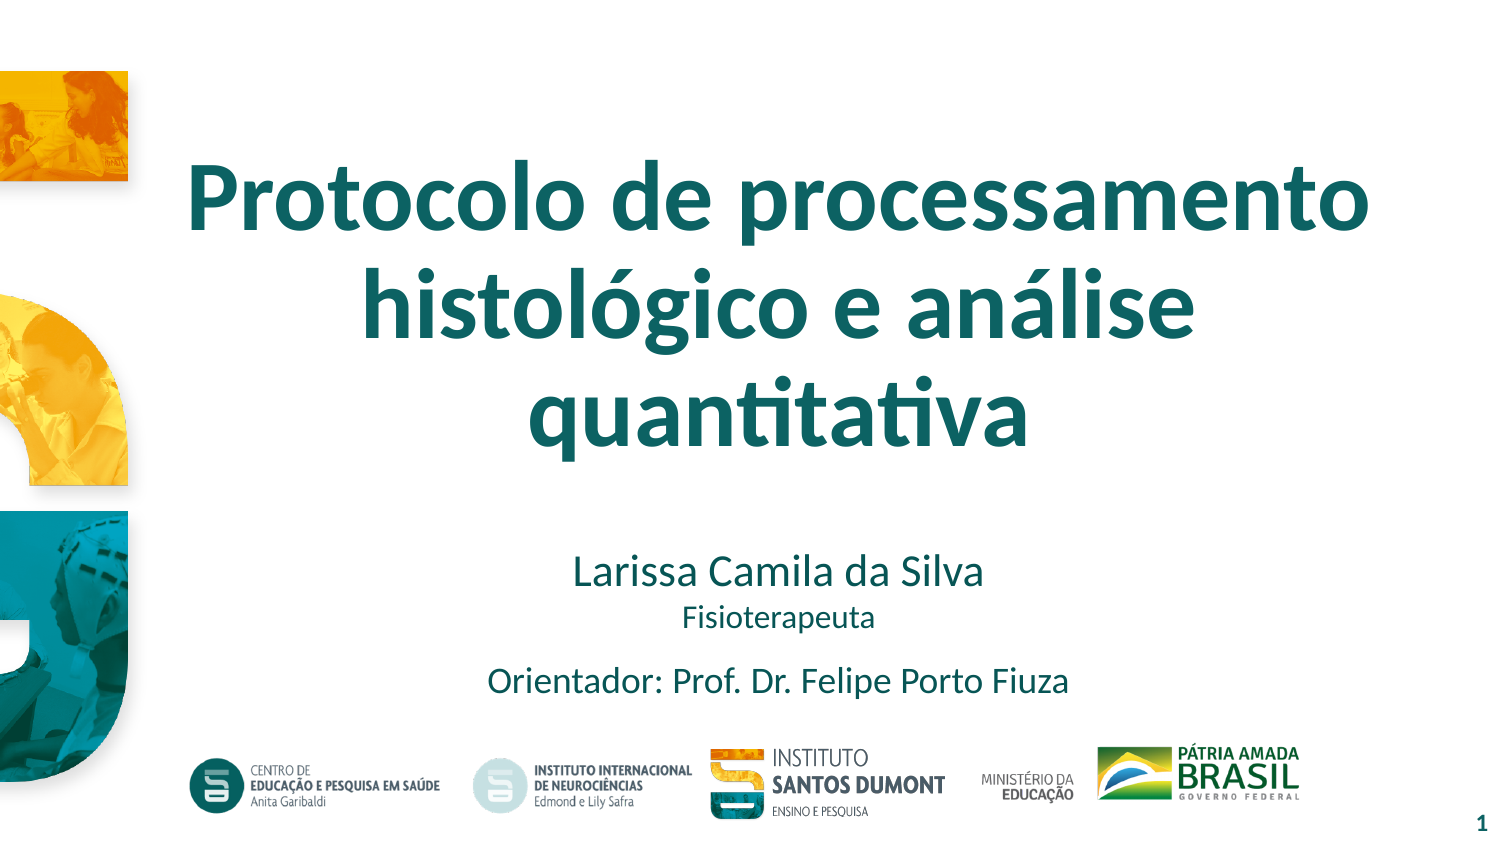

# Protocolo de processamento histológico e análise quantitativa
Larissa Camila da Silva
Fisioterapeuta
Orientador: Prof. Dr. Felipe Porto Fiuza
1